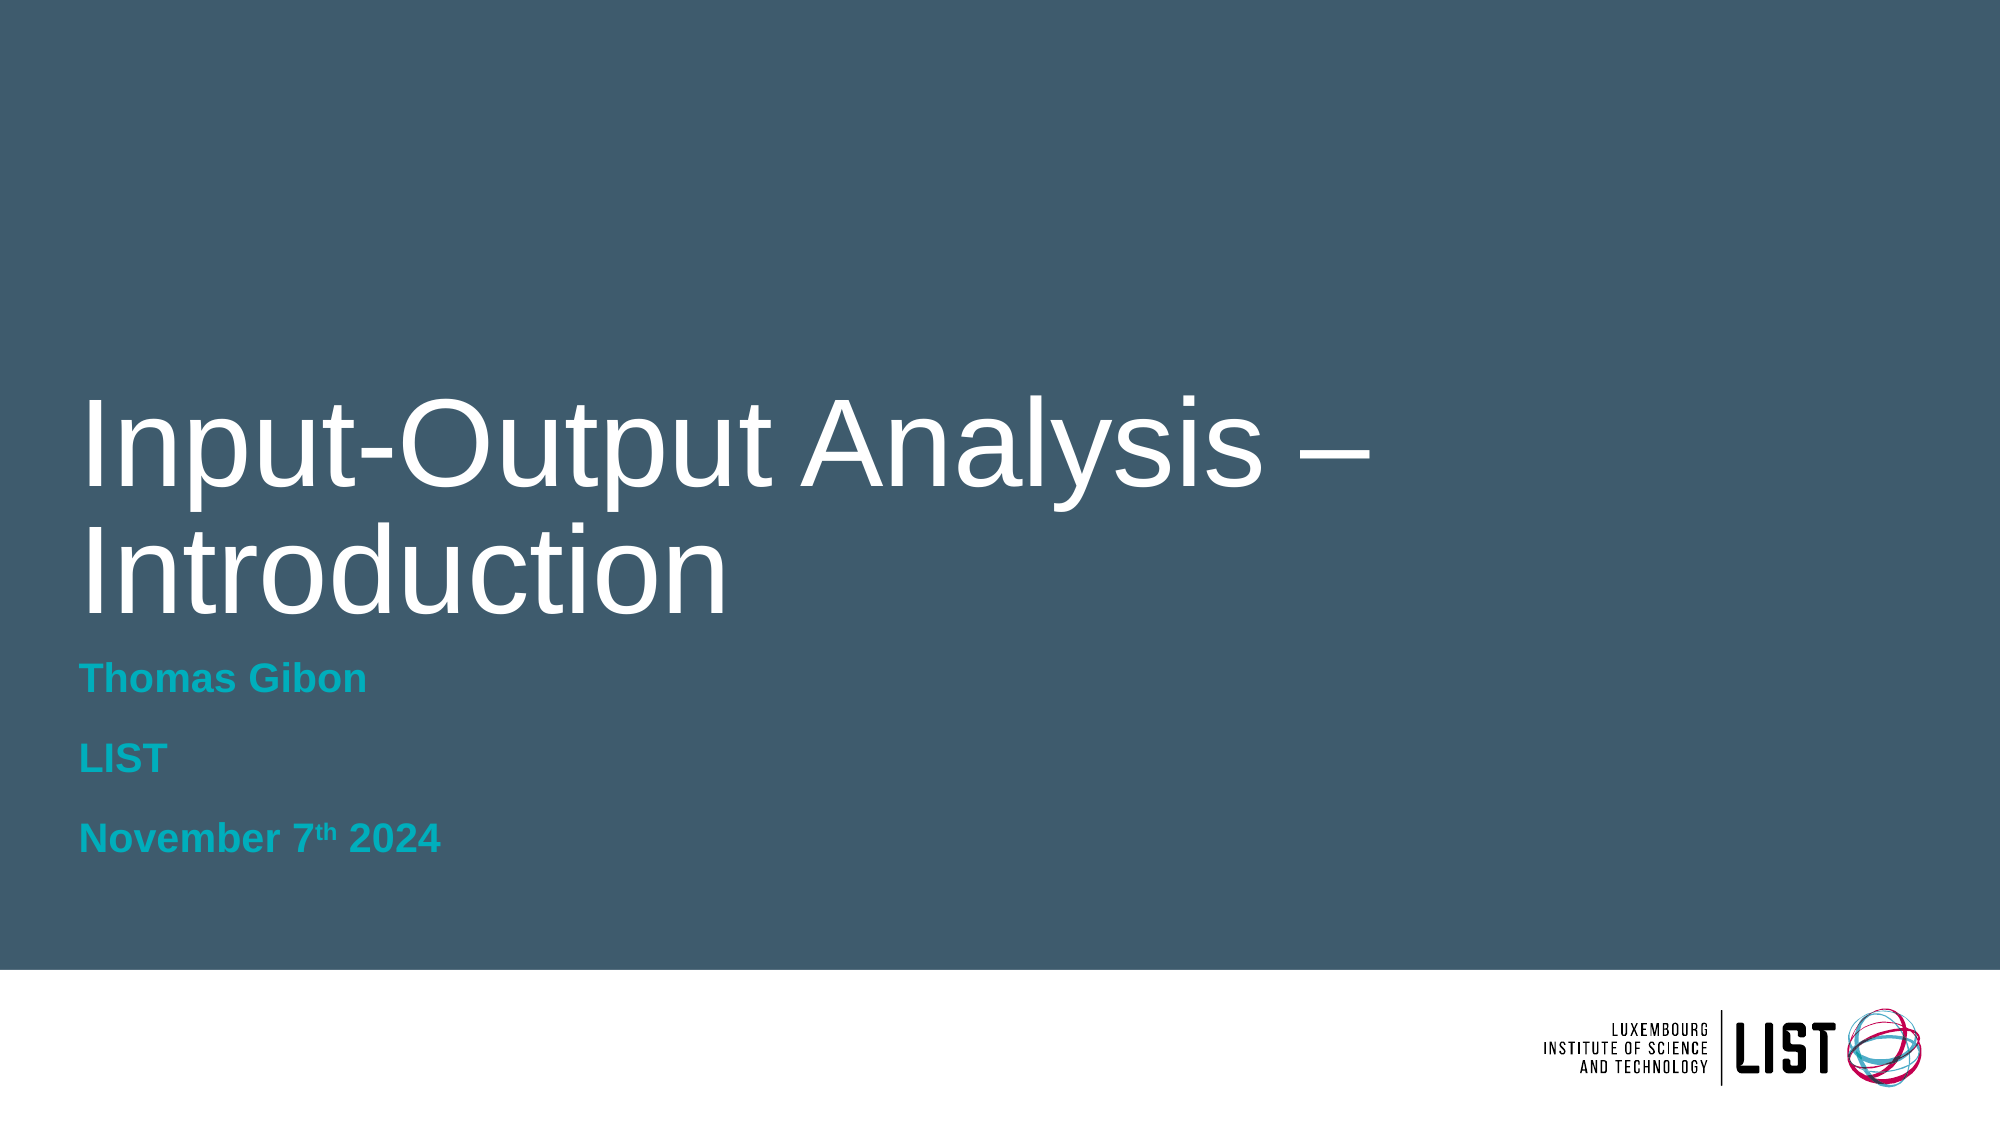

# Input-Output Analysis – Introduction
Thomas Gibon
LIST
November 7th 2024